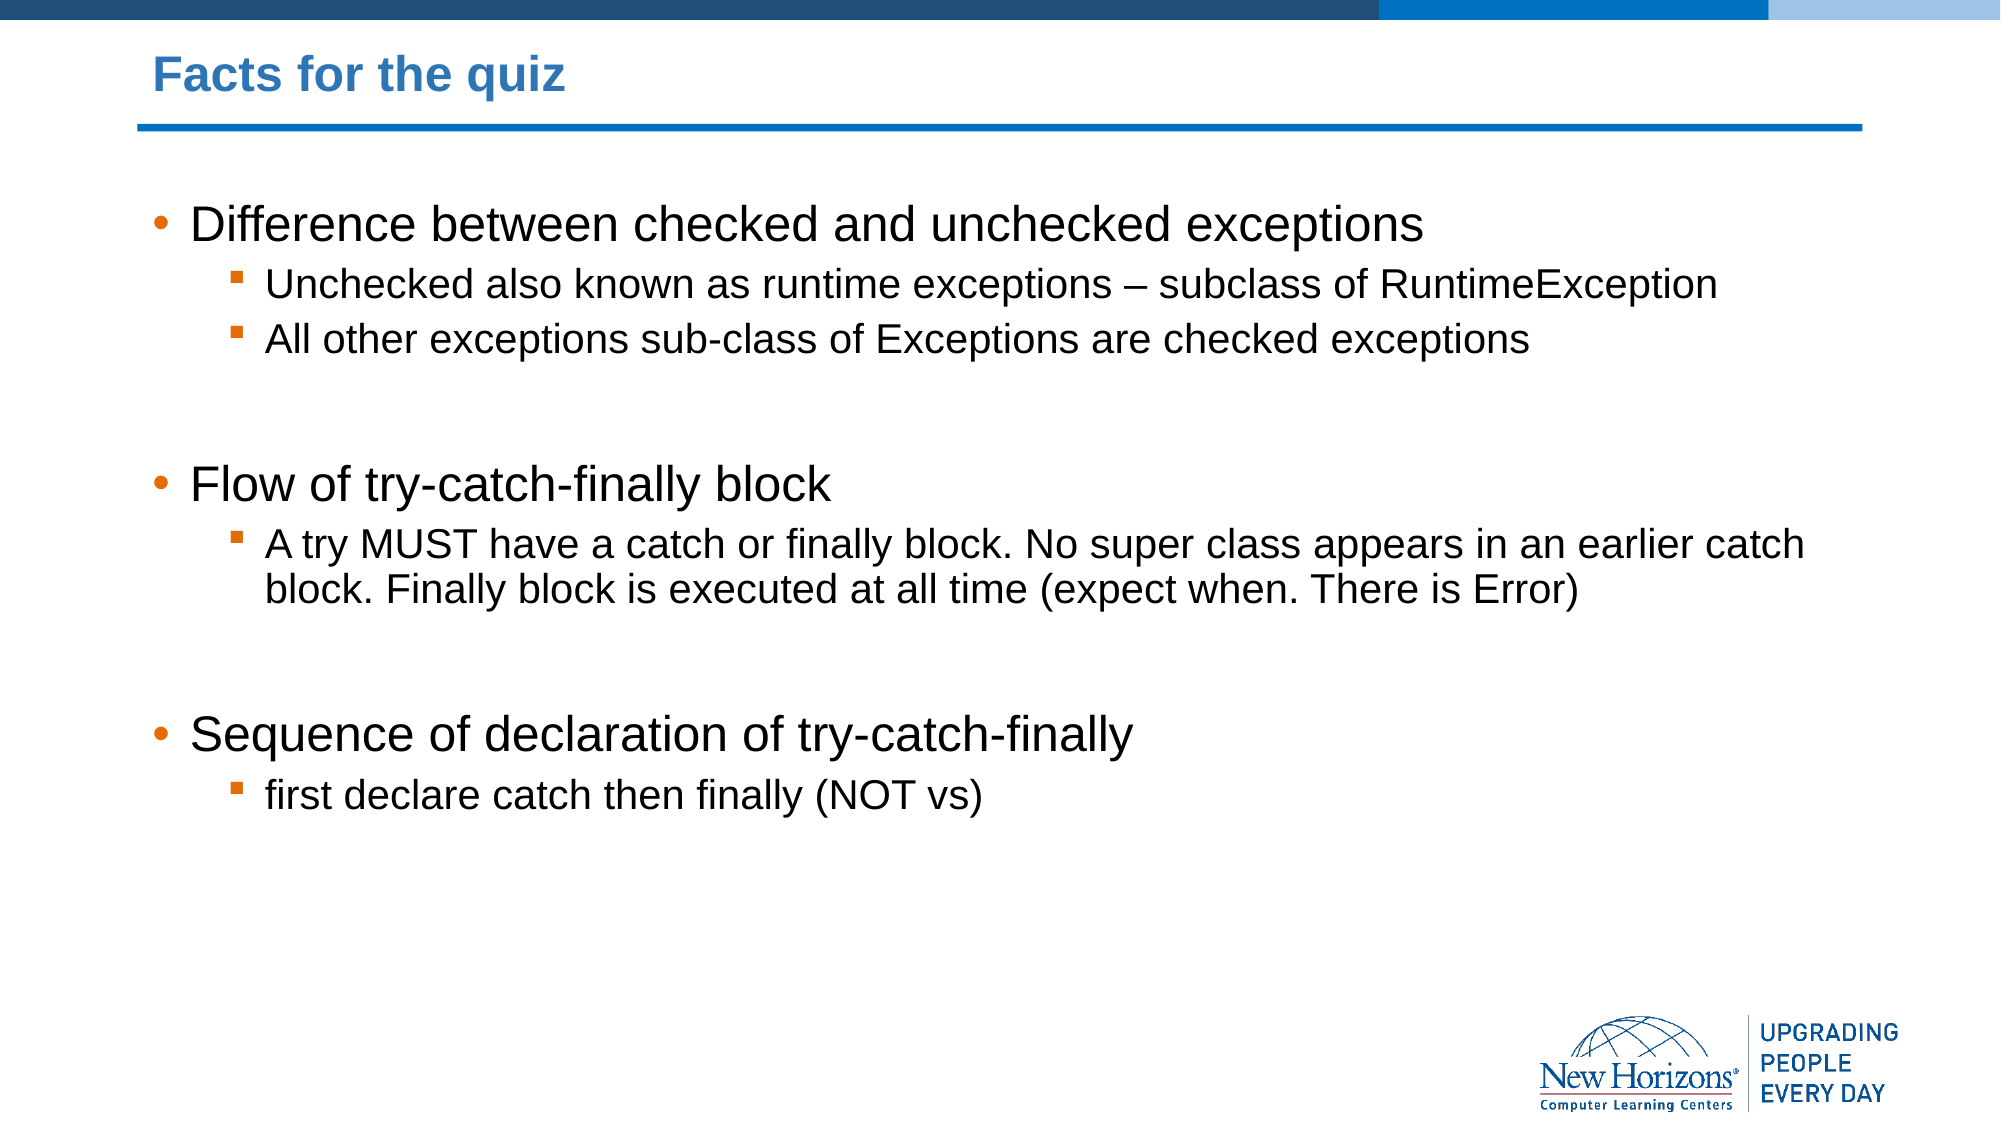

# Facts for the quiz
Difference between checked and unchecked exceptions
Unchecked also known as runtime exceptions – subclass of RuntimeException
All other exceptions sub-class of Exceptions are checked exceptions

Flow of try-catch-finally block
A try MUST have a catch or finally block. No super class appears in an earlier catch block. Finally block is executed at all time (expect when. There is Error)

Sequence of declaration of try-catch-finally
first declare catch then finally (NOT vs)